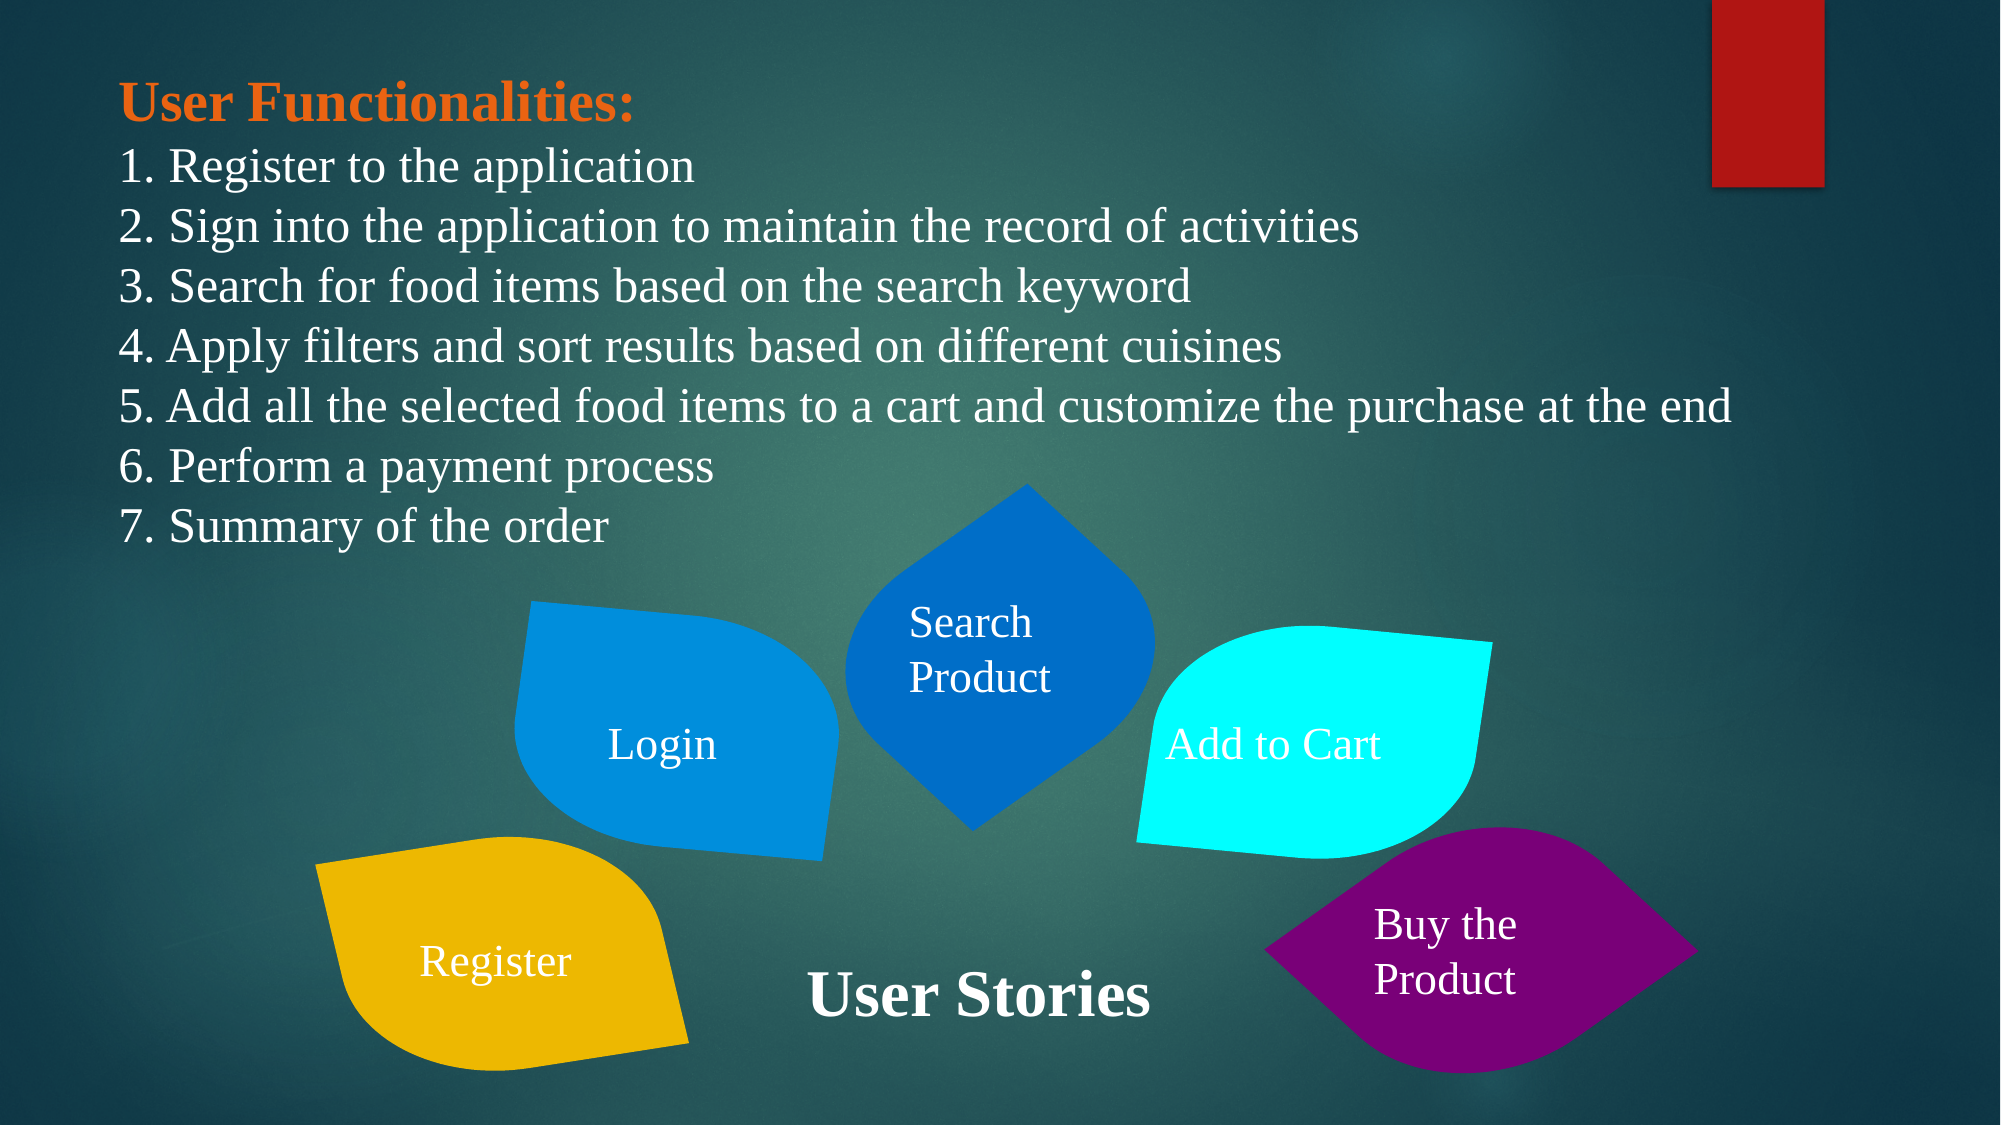

User Functionalities:
1. Register to the application
2. Sign into the application to maintain the record of activities
3. Search for food items based on the search keyword
4. Apply filters and sort results based on different cuisines
5. Add all the selected food items to a cart and customize the purchase at the end
6. Perform a payment process
7. Summary of the order

Search
Product
Login
Add to Cart
Buy the Product
Register
   User Stories